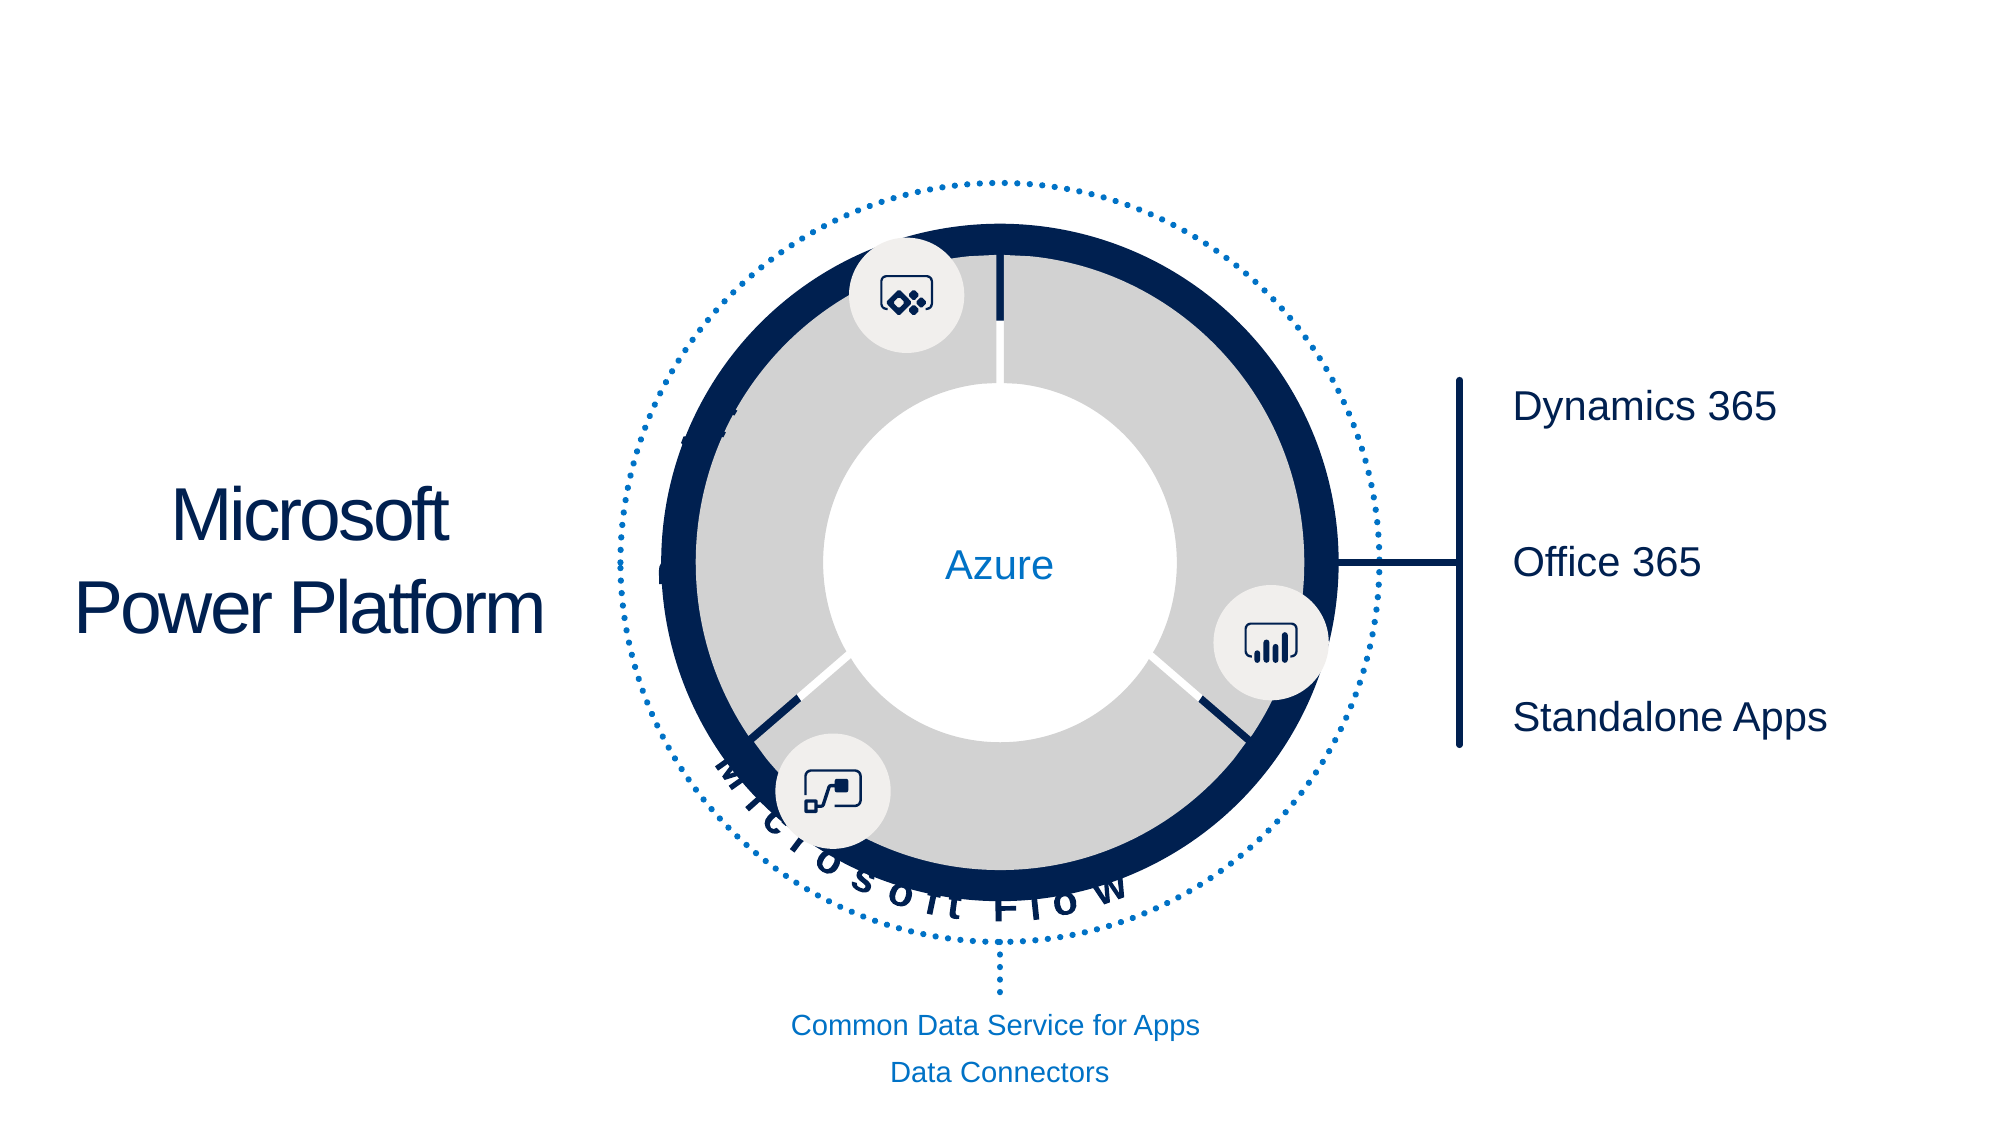

PowerApps

Power BI

              Microsoft Flow

Dynamics 365

Microsoft
Power Platform
Office 365
Azure

Standalone Apps

Common Data Service for Apps
Data Connectors